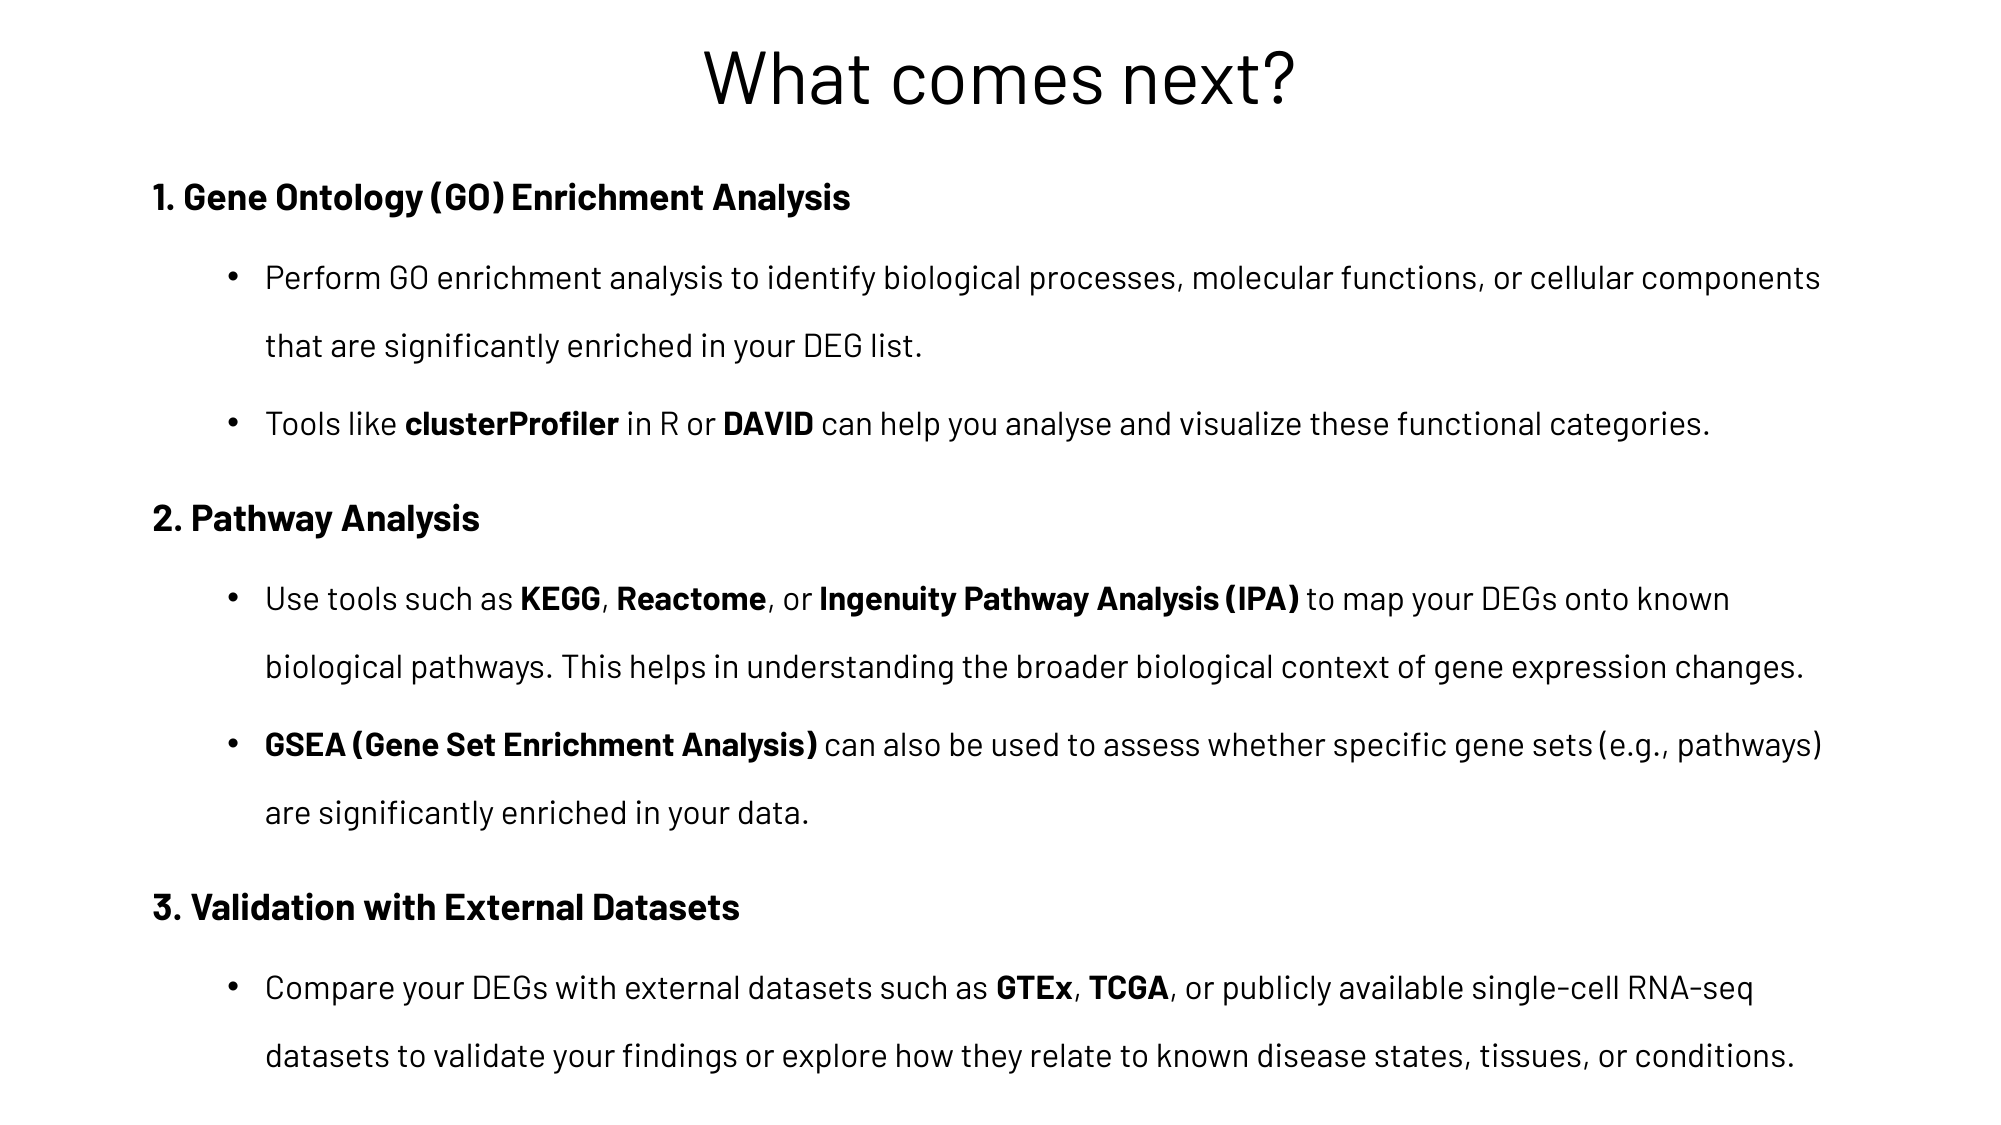

# What comes next?
1. Gene Ontology (GO) Enrichment Analysis
Perform GO enrichment analysis to identify biological processes, molecular functions, or cellular components that are significantly enriched in your DEG list.
Tools like clusterProfiler in R or DAVID can help you analyse and visualize these functional categories.
2. Pathway Analysis
Use tools such as KEGG, Reactome, or Ingenuity Pathway Analysis (IPA) to map your DEGs onto known biological pathways. This helps in understanding the broader biological context of gene expression changes.
GSEA (Gene Set Enrichment Analysis) can also be used to assess whether specific gene sets (e.g., pathways) are significantly enriched in your data.
3. Validation with External Datasets
Compare your DEGs with external datasets such as GTEx, TCGA, or publicly available single-cell RNA-seq datasets to validate your findings or explore how they relate to known disease states, tissues, or conditions.